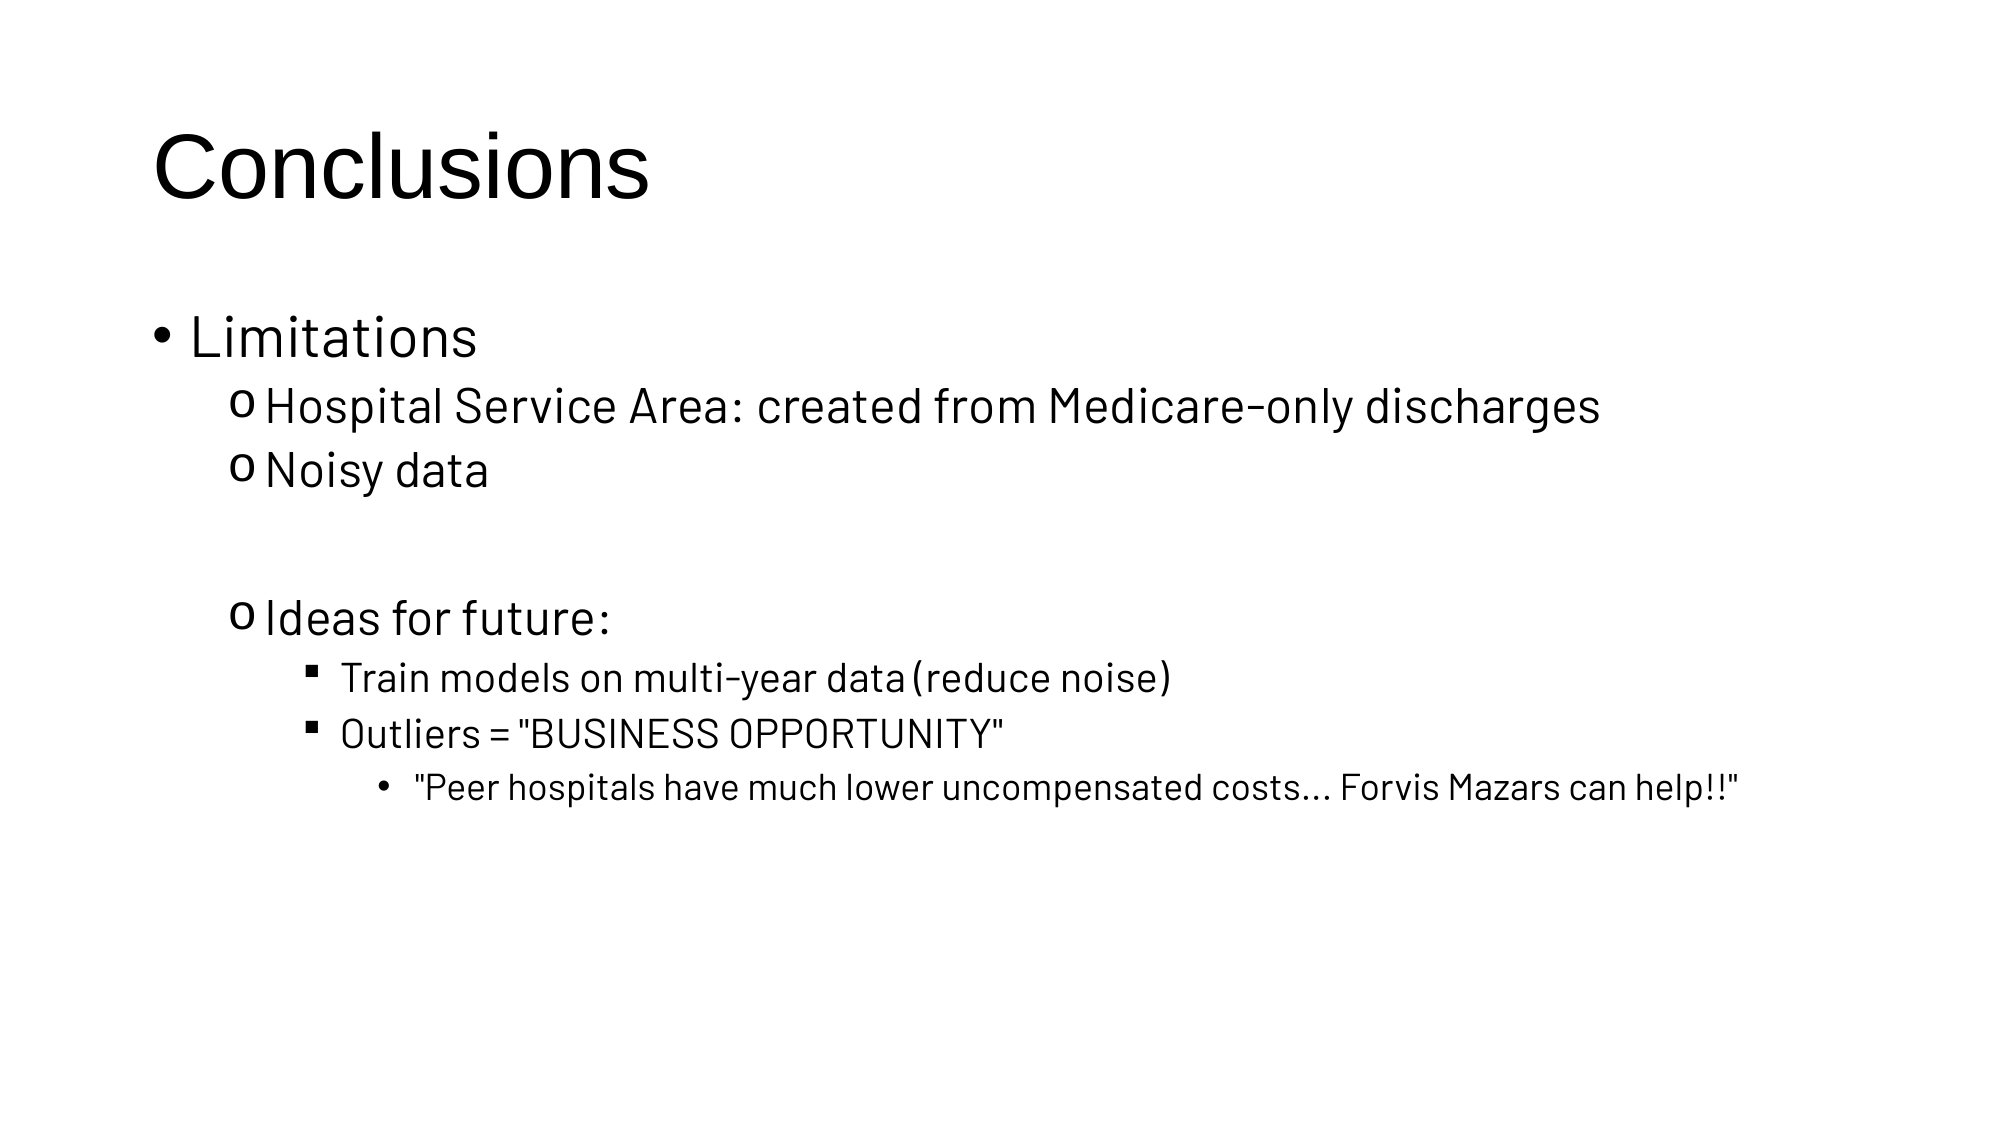

# Conclusions
Limitations
Hospital Service Area: created from Medicare-only discharges
Noisy data

Ideas for future:
Train models on multi-year data (reduce noise)
Outliers = "BUSINESS OPPORTUNITY"
"Peer hospitals have much lower uncompensated costs... Forvis Mazars can help!!"